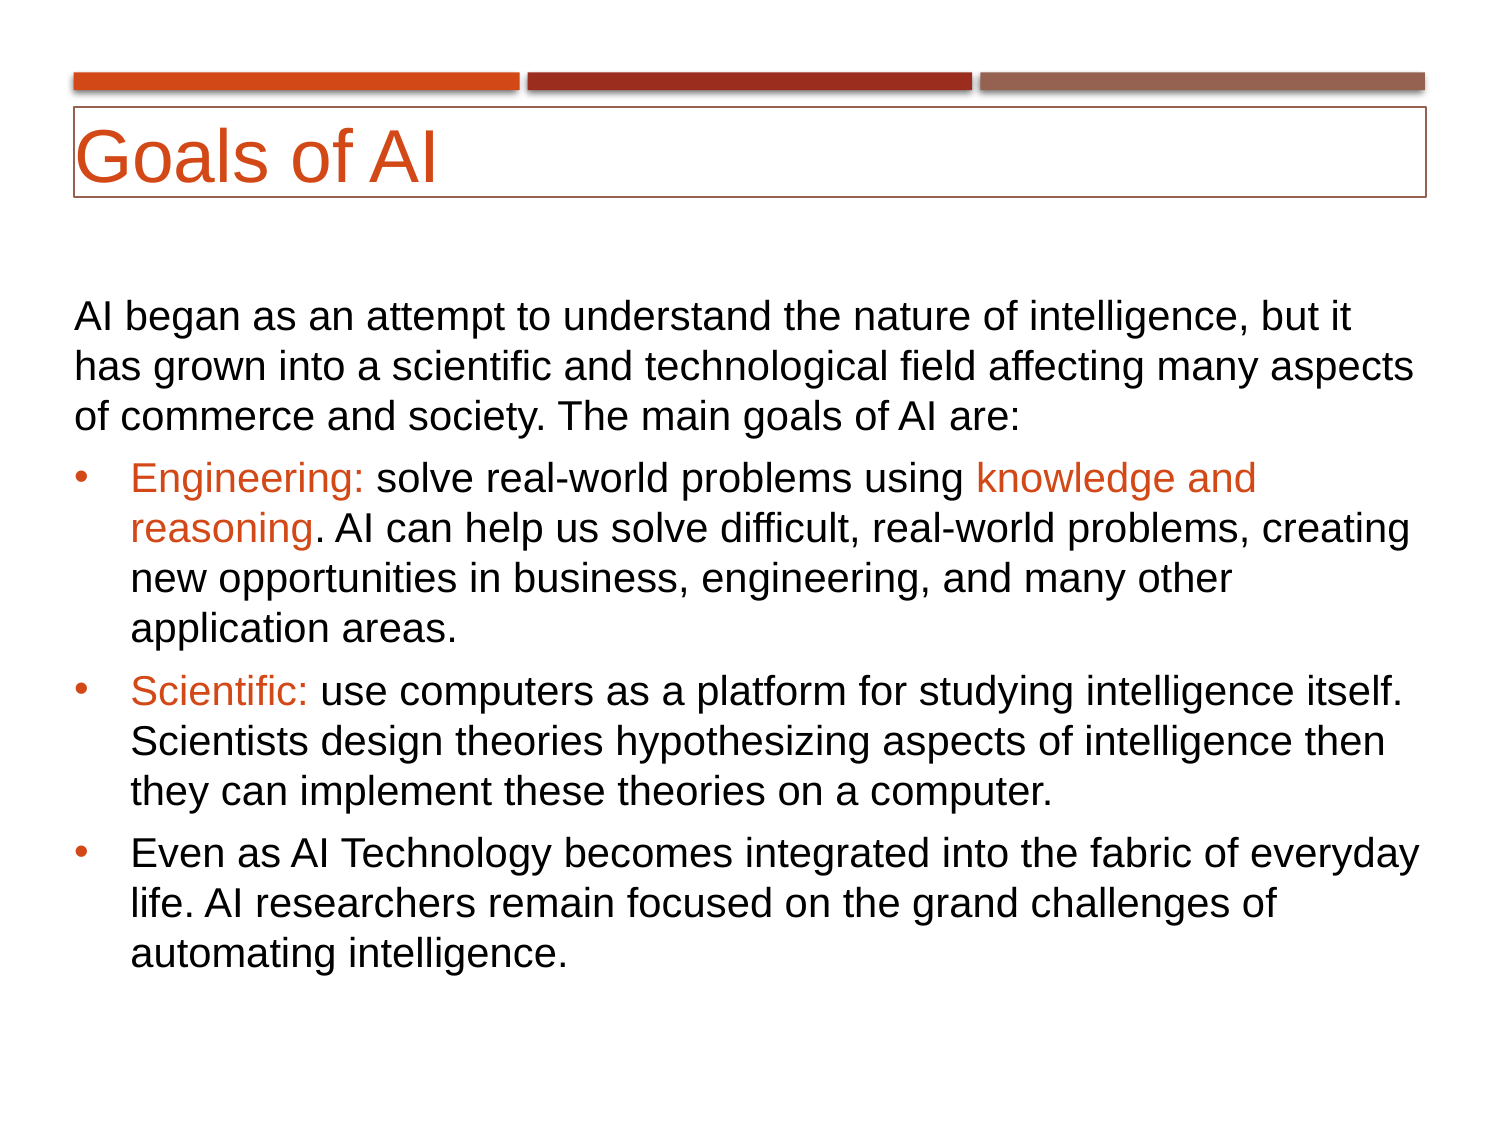

Goals of AI
AI began as an attempt to understand the nature of intelligence, but it has grown into a scientific and technological field affecting many aspects of commerce and society. The main goals of AI are:
Engineering: solve real-world problems using knowledge and reasoning. AI can help us solve difficult, real-world problems, creating new opportunities in business, engineering, and many other application areas.
Scientific: use computers as a platform for studying intelligence itself. Scientists design theories hypothesizing aspects of intelligence then they can implement these theories on a computer.
Even as AI Technology becomes integrated into the fabric of everyday life. AI researchers remain focused on the grand challenges of automating intelligence.